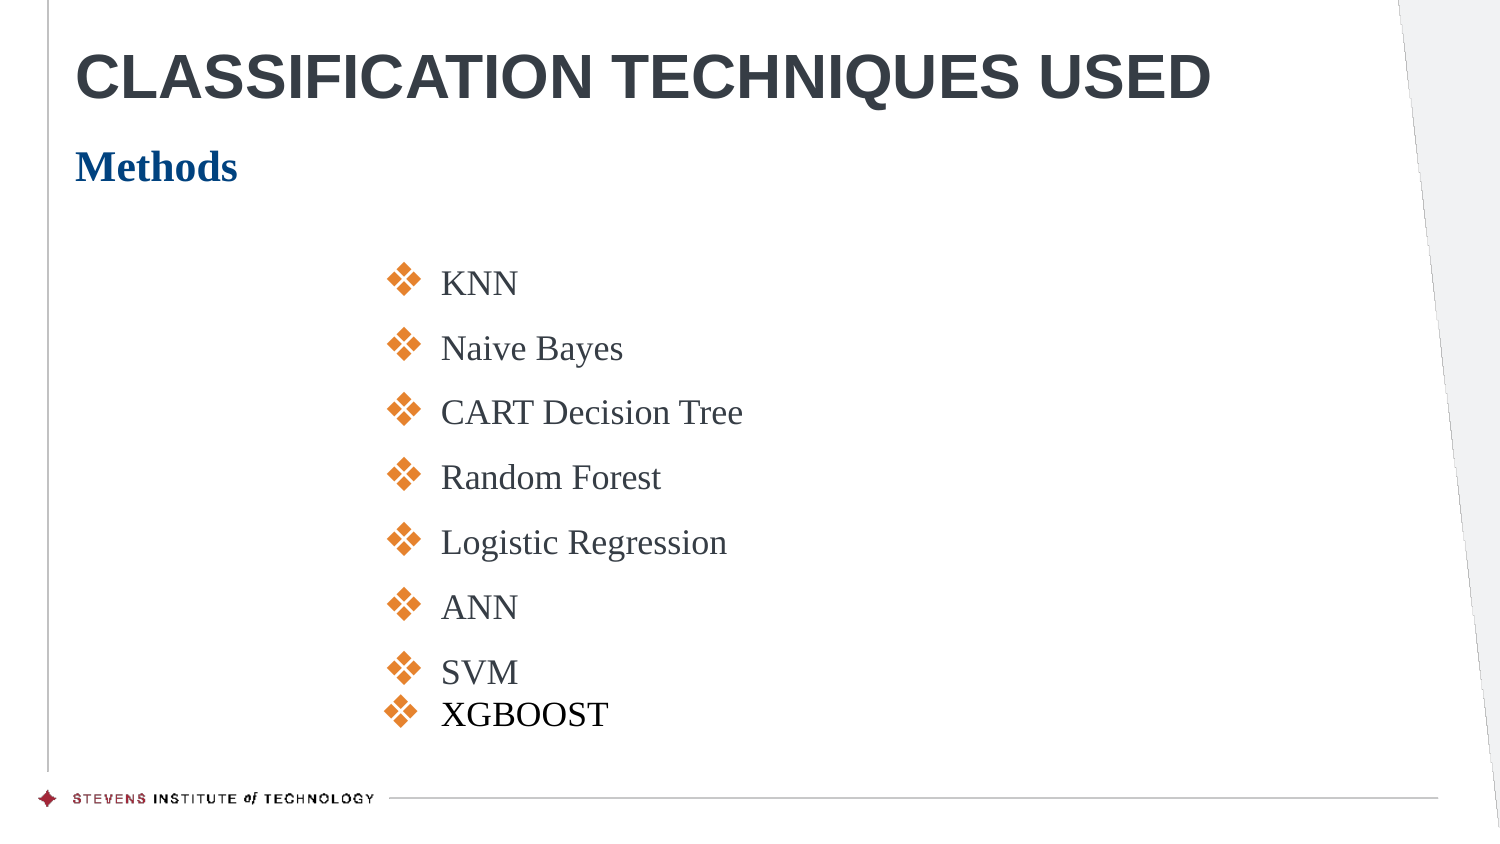

# CLASSIFICATION TECHNIQUES USED

Methods
KNN
Naive Bayes
CART Decision Tree
Random Forest
Logistic Regression
ANN
SVM
XGBOOST